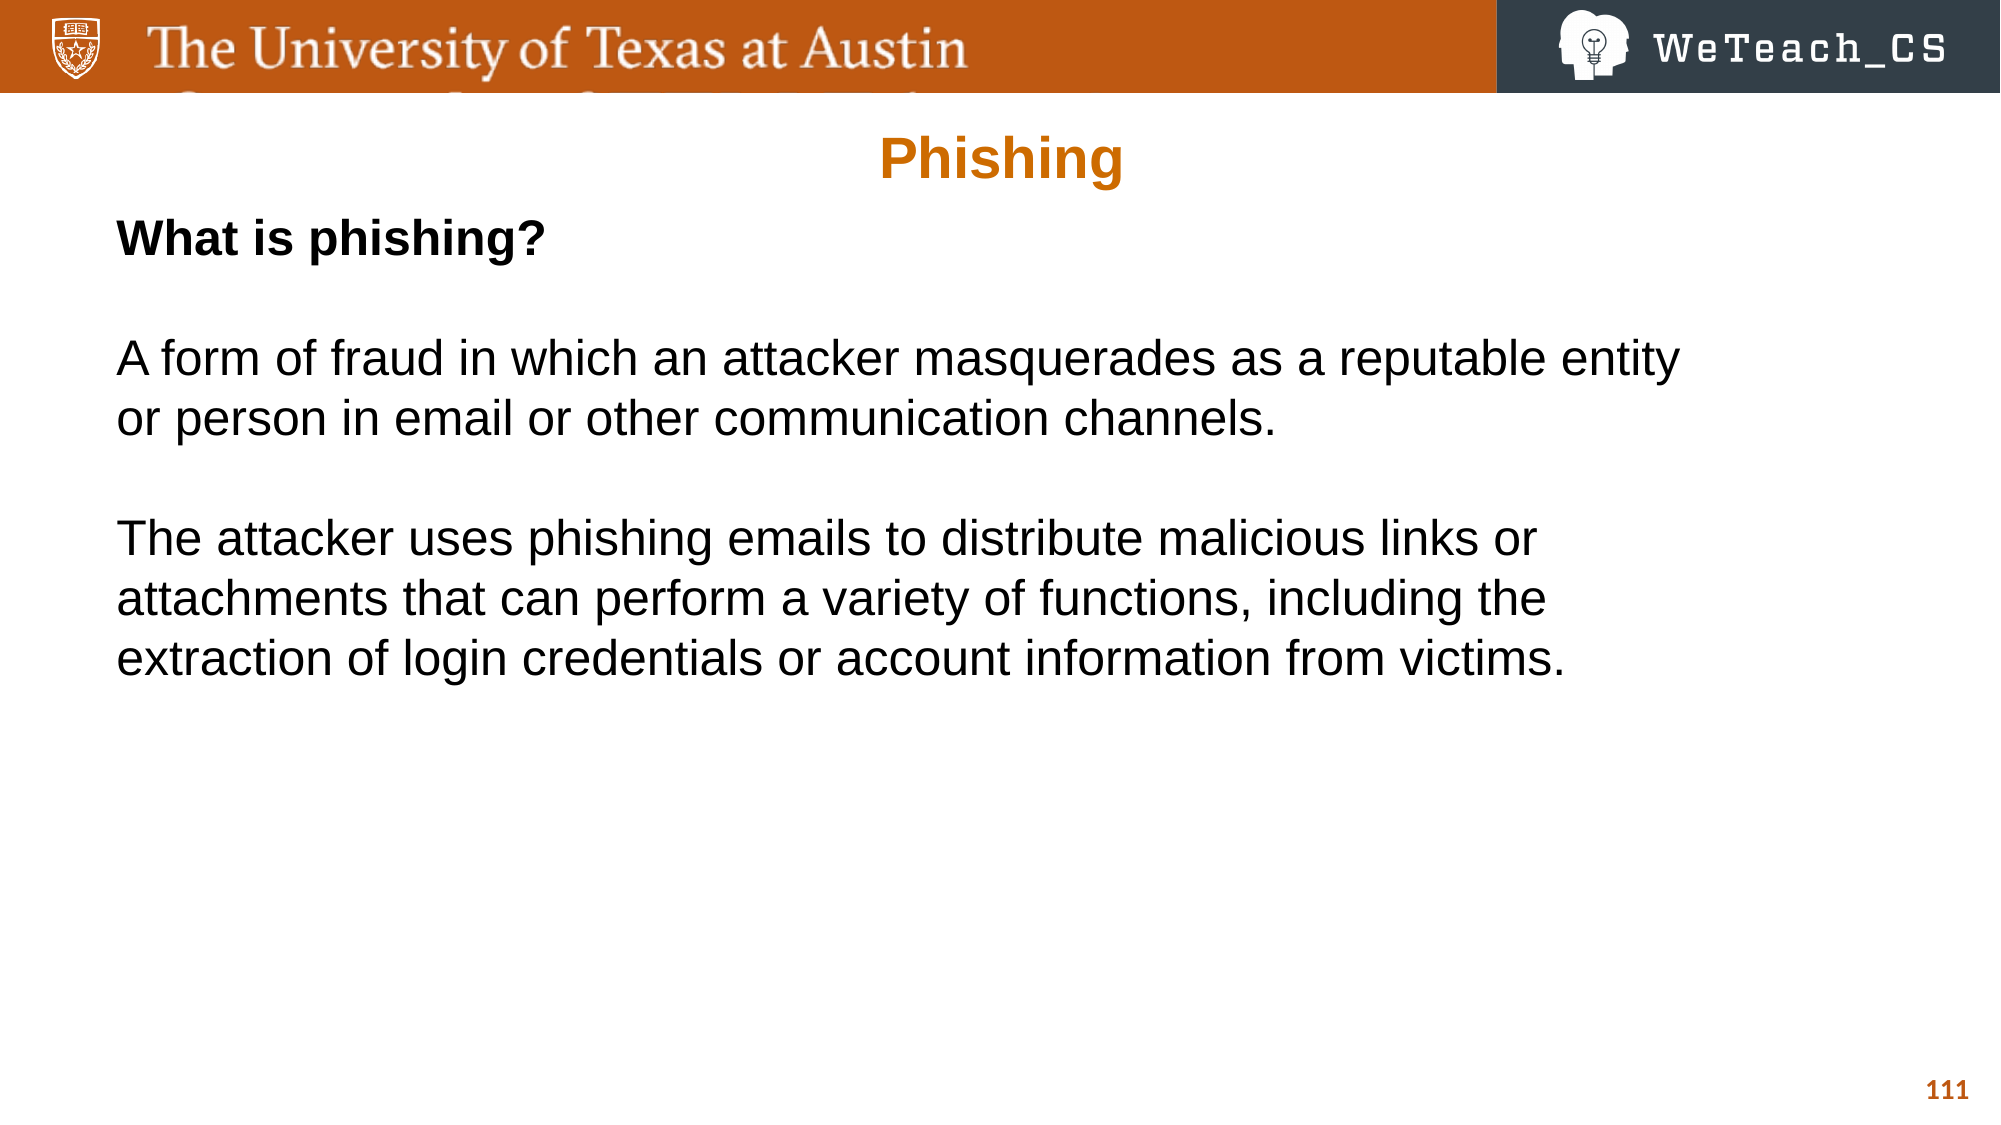

Phishing
What is phishing?

A form of fraud in which an attacker masquerades as a reputable entity or person in email or other communication channels.

The attacker uses phishing emails to distribute malicious links or attachments that can perform a variety of functions, including the extraction of login credentials or account information from victims.